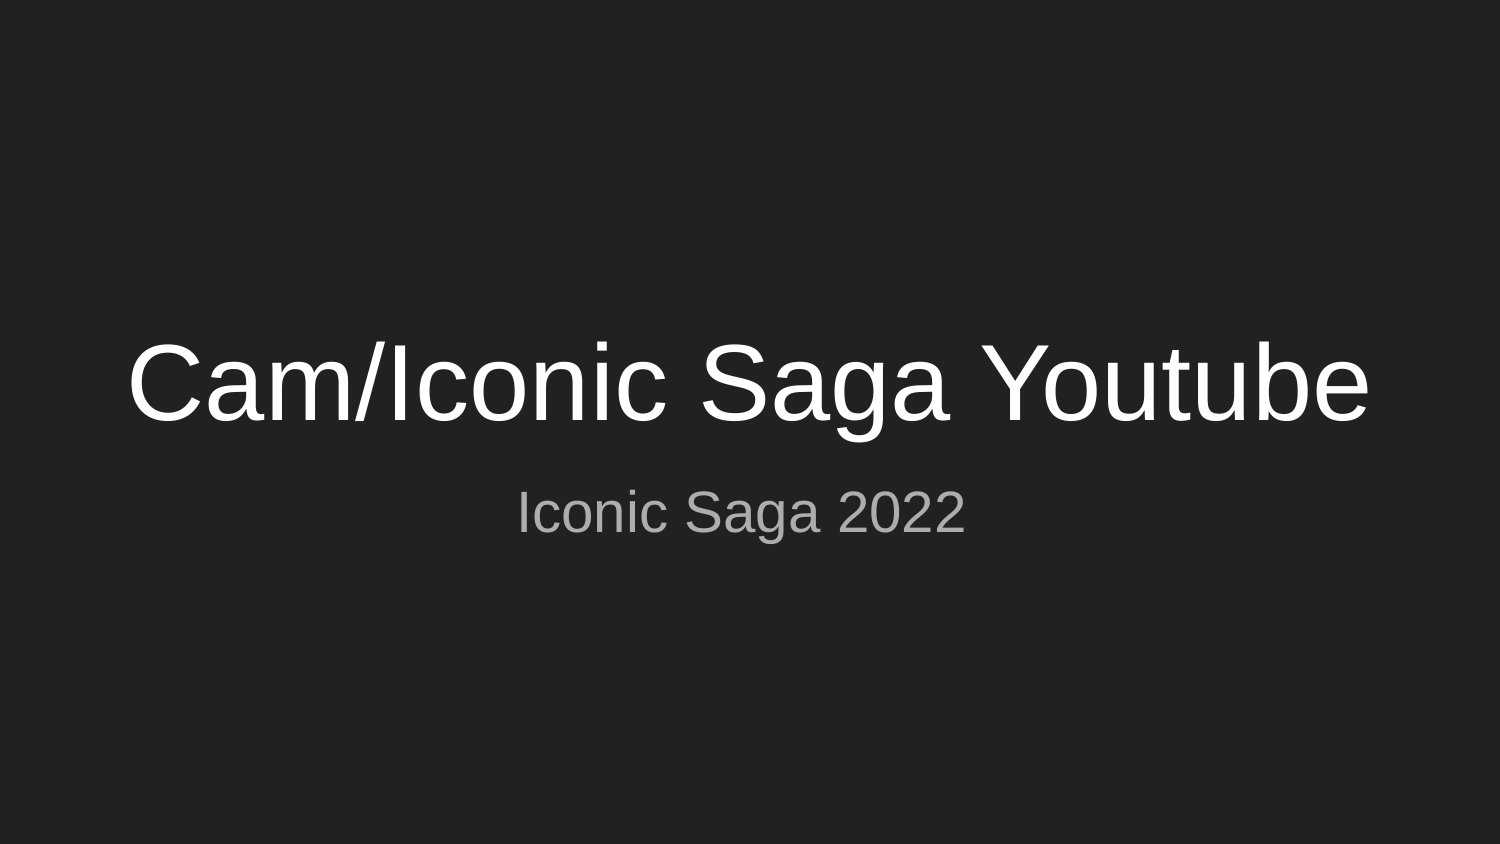

# Cam/Iconic Saga Youtube
Iconic Saga 2022